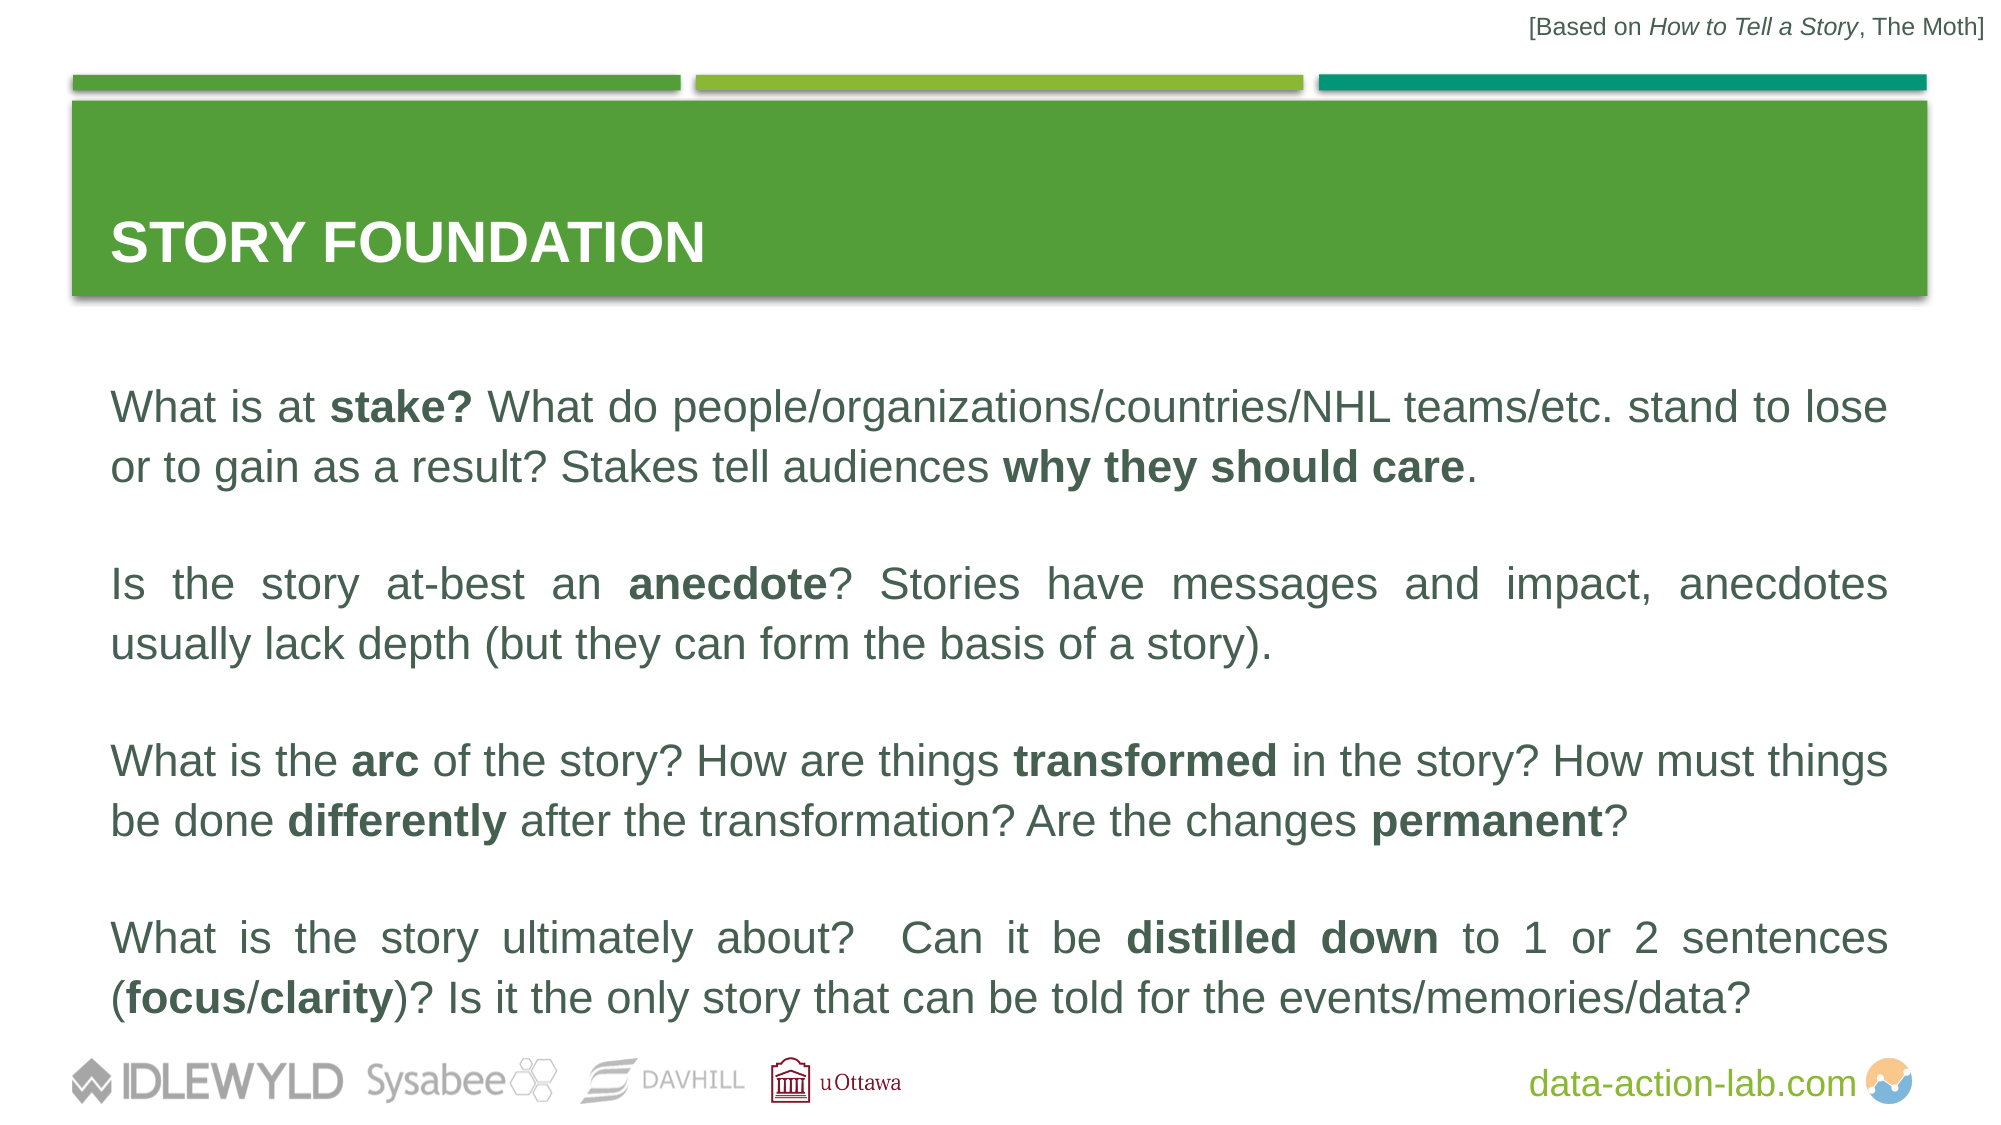

[Based on How to Tell a Story, The Moth]
# STORY FOUNDATION
What is at stake? What do people/organizations/countries/NHL teams/etc. stand to lose or to gain as a result? Stakes tell audiences why they should care.
Is the story at-best an anecdote? Stories have messages and impact, anecdotes usually lack depth (but they can form the basis of a story).
What is the arc of the story? How are things transformed in the story? How must things be done differently after the transformation? Are the changes permanent?
What is the story ultimately about?  Can it be distilled down to 1 or 2 sentences (focus/clarity)? Is it the only story that can be told for the events/memories/data?